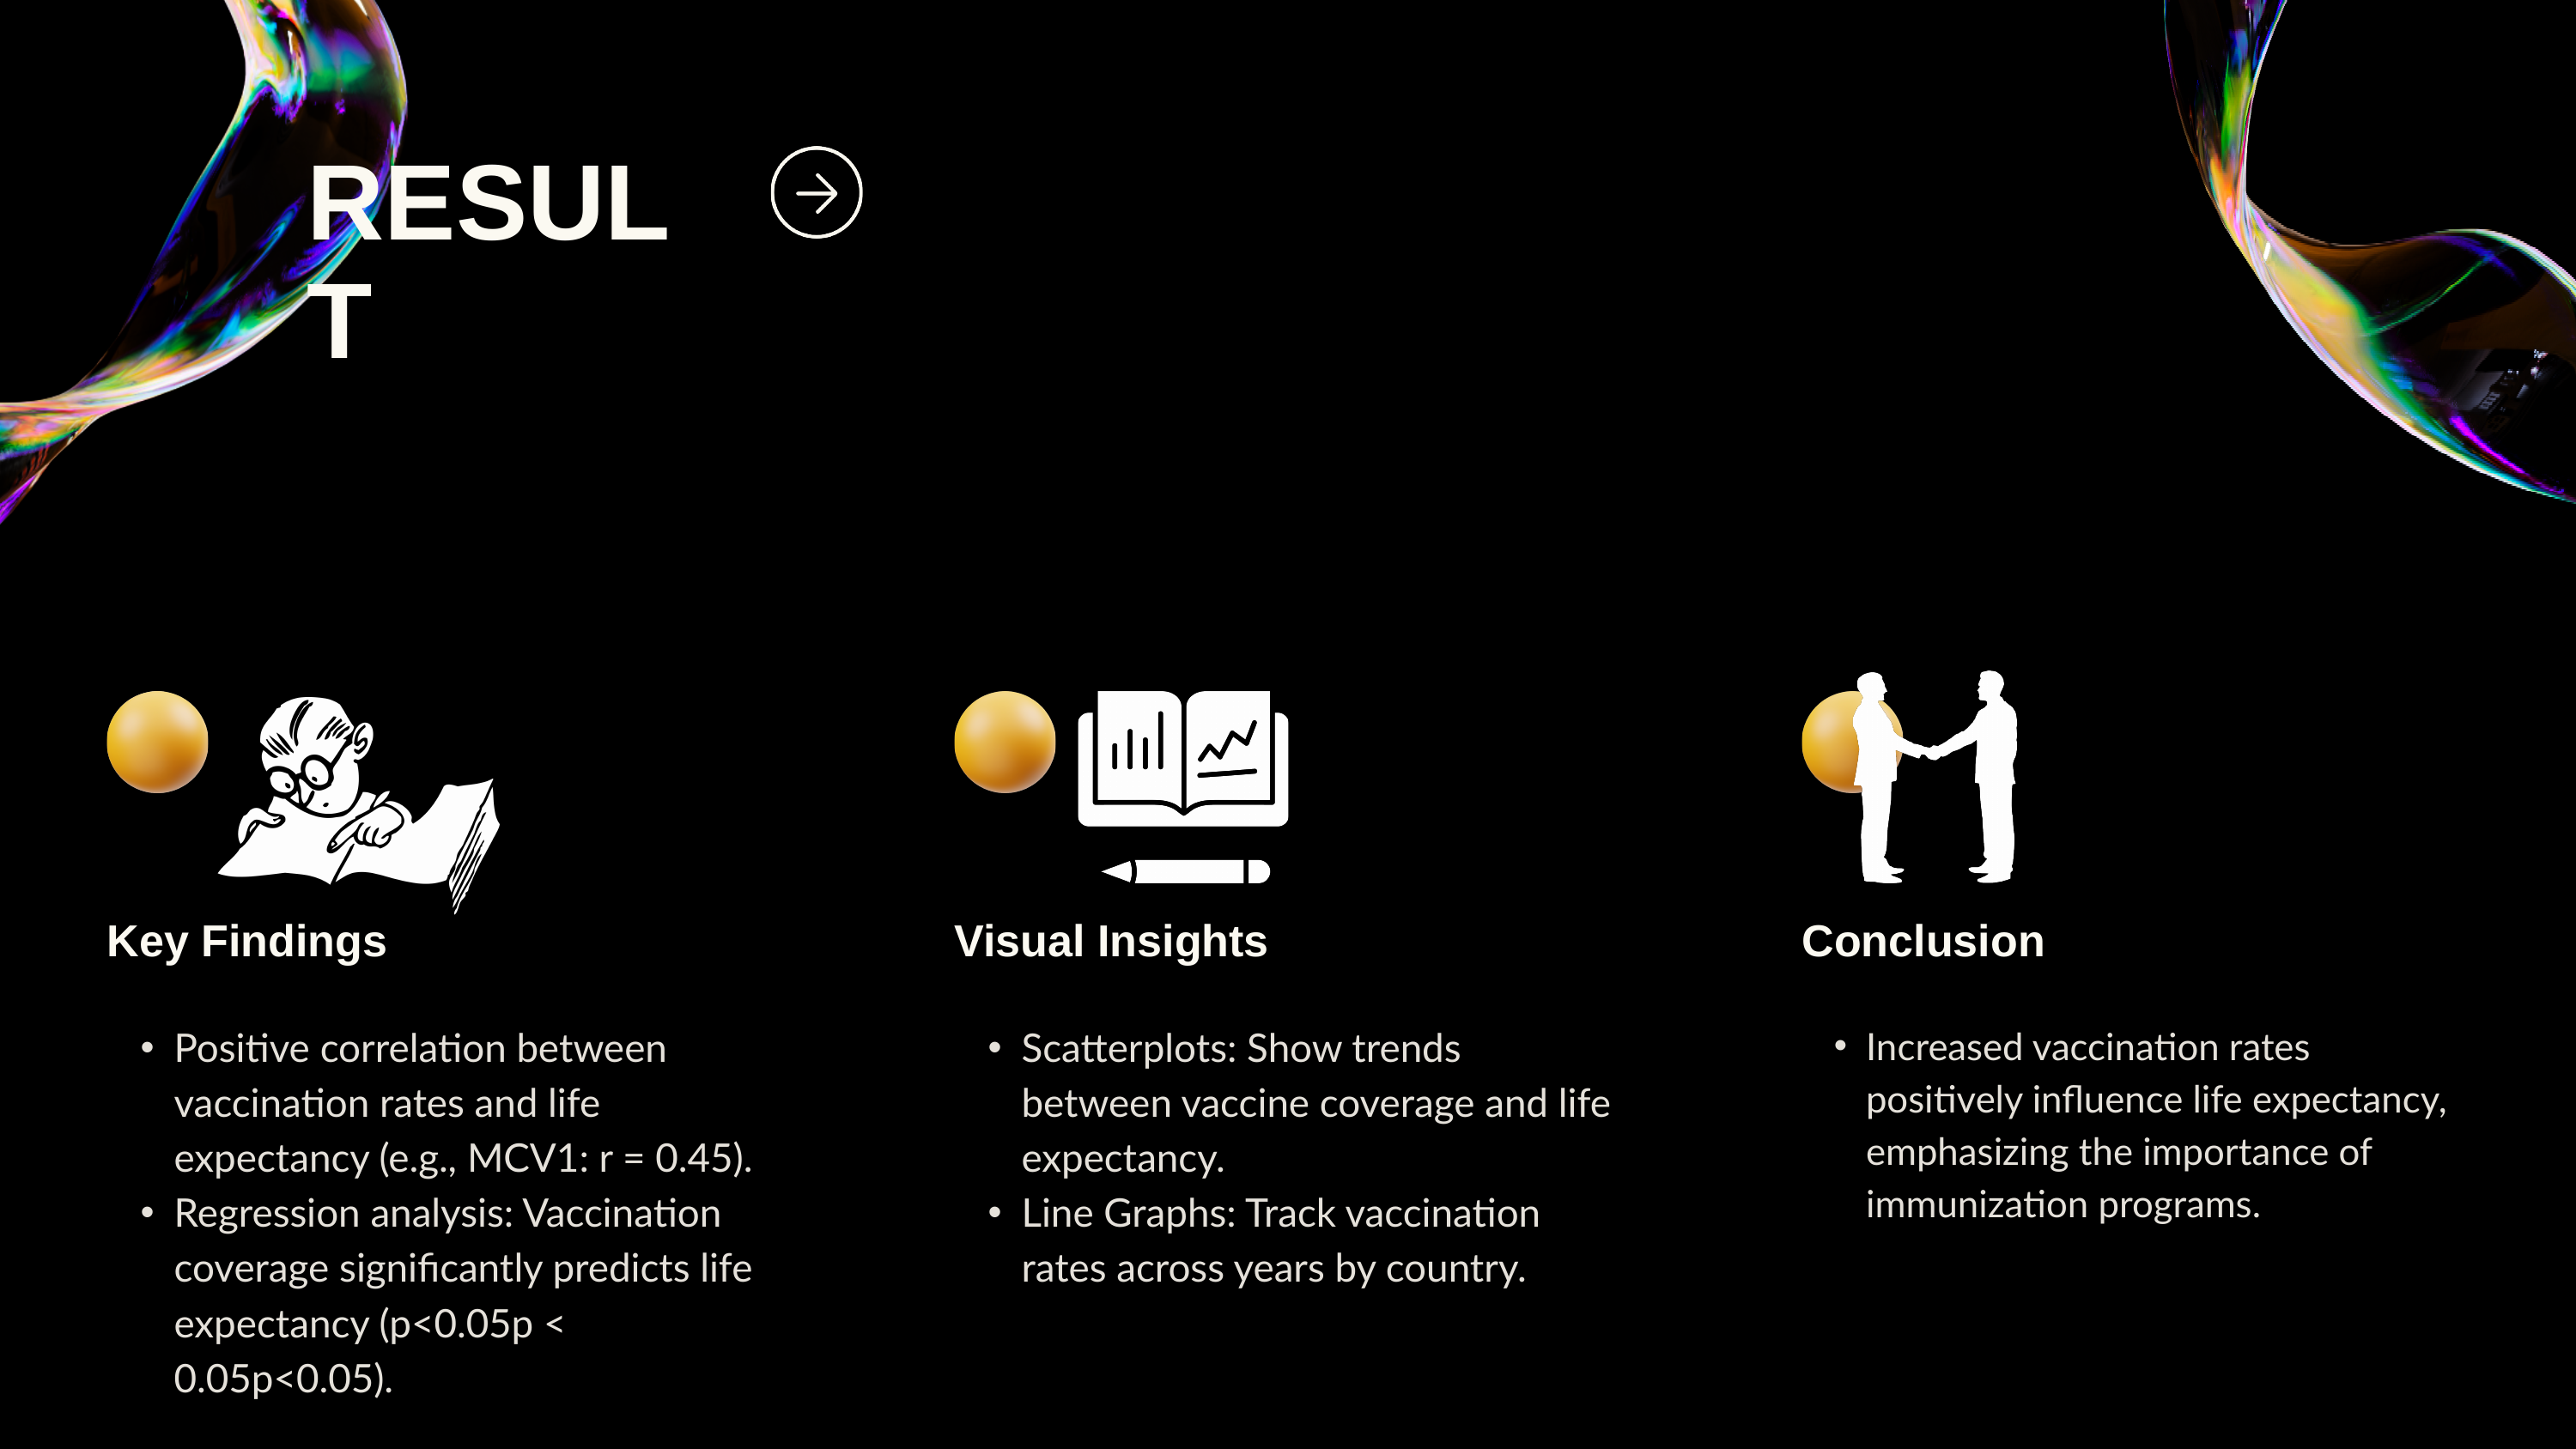

RESULT

Key Findings
Visual Insights
Conclusion
Positive correlation between vaccination rates and life expectancy (e.g., MCV1: r = 0.45).
Regression analysis: Vaccination coverage significantly predicts life expectancy (p<0.05p < 0.05p<0.05).
Scatterplots: Show trends between vaccine coverage and life expectancy.
Line Graphs: Track vaccination rates across years by country.
Increased vaccination rates positively influence life expectancy, emphasizing the importance of immunization programs.